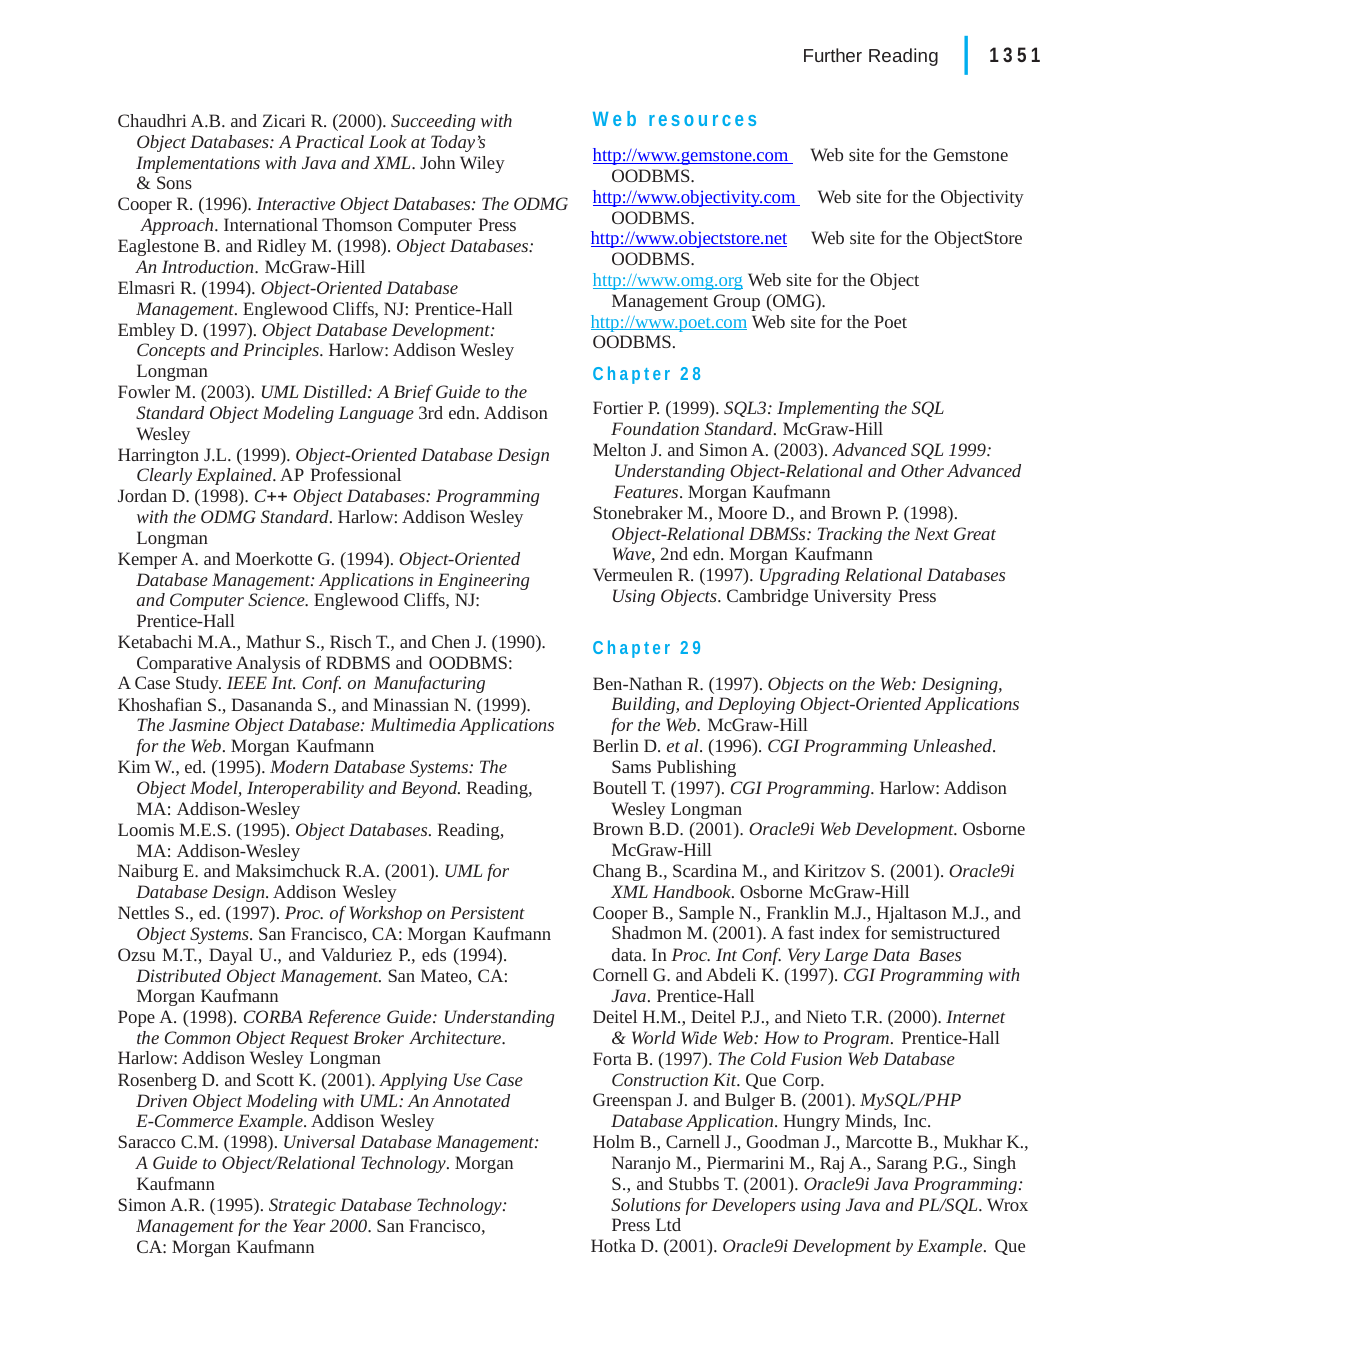

|
Further Reading	1351
Web resources
http://www.gemstone.com  OODBMS.
http://www.objectivity.com  OODBMS.
http://www.objectstore.net
Chaudhri A.B. and Zicari R. (2000). Succeeding with  Object Databases: A Practical Look at Today’s  Implementations with Java and XML. John Wiley  & Sons
Cooper R. (1996). Interactive Object Databases: The ODMG  Approach. International Thomson Computer Press
Eaglestone B. and Ridley M. (1998). Object Databases:  An Introduction. McGraw-Hill
Elmasri R. (1994). Object-Oriented Database  Management. Englewood Cliffs, NJ: Prentice-Hall
Embley D. (1997). Object Database Development:  Concepts and Principles. Harlow: Addison Wesley  Longman
Fowler M. (2003). UML Distilled: A Brief Guide to the  Standard Object Modeling Language 3rd edn. Addison  Wesley
Harrington J.L. (1999). Object-Oriented Database Design  Clearly Explained. AP Professional
Jordan D. (1998). C++ Object Databases: Programming  with the ODMG Standard. Harlow: Addison Wesley  Longman
Kemper A. and Moerkotte G. (1994). Object-Oriented  Database Management: Applications in Engineering  and Computer Science. Englewood Cliffs, NJ:  Prentice-Hall
Ketabachi M.A., Mathur S., Risch T., and Chen J. (1990).  Comparative Analysis of RDBMS and OODBMS:
A Case Study. IEEE Int. Conf. on Manufacturing
Khoshafian S., Dasananda S., and Minassian N. (1999).  The Jasmine Object Database: Multimedia Applications  for the Web. Morgan Kaufmann
Kim W., ed. (1995). Modern Database Systems: The  Object Model, Interoperability and Beyond. Reading,  MA: Addison-Wesley
Loomis M.E.S. (1995). Object Databases. Reading,  MA: Addison-Wesley
Naiburg E. and Maksimchuck R.A. (2001). UML for  Database Design. Addison Wesley
Nettles S., ed. (1997). Proc. of Workshop on Persistent  Object Systems. San Francisco, CA: Morgan Kaufmann
Ozsu M.T., Dayal U., and Valduriez P., eds (1994).  Distributed Object Management. San Mateo, CA:  Morgan Kaufmann
Pope A. (1998). CORBA Reference Guide: Understanding  the Common Object Request Broker Architecture.
Harlow: Addison Wesley Longman
Rosenberg D. and Scott K. (2001). Applying Use Case  Driven Object Modeling with UML: An Annotated  E-Commerce Example. Addison Wesley
Saracco C.M. (1998). Universal Database Management:  A Guide to Object/Relational Technology. Morgan  Kaufmann
Simon A.R. (1995). Strategic Database Technology:  Management for the Year 2000. San Francisco,  CA: Morgan Kaufmann
Web site for the Gemstone
Web site for the Objectivity
Web site for the ObjectStore
OODBMS.
http://www.omg.org Web site for the Object  Management Group (OMG).
http://www.poet.com Web site for the Poet OODBMS.
Chapter 28
Fortier P. (1999). SQL3: Implementing the SQL  Foundation Standard. McGraw-Hill
Melton J. and Simon A. (2003). Advanced SQL 1999:  Understanding Object-Relational and Other Advanced  Features. Morgan Kaufmann
Stonebraker M., Moore D., and Brown P. (1998).  Object-Relational DBMSs: Tracking the Next Great  Wave, 2nd edn. Morgan Kaufmann
Vermeulen R. (1997). Upgrading Relational Databases  Using Objects. Cambridge University Press
Chapter 29
Ben-Nathan R. (1997). Objects on the Web: Designing,  Building, and Deploying Object-Oriented Applications  for the Web. McGraw-Hill
Berlin D. et al. (1996). CGI Programming Unleashed.  Sams Publishing
Boutell T. (1997). CGI Programming. Harlow: Addison  Wesley Longman
Brown B.D. (2001). Oracle9i Web Development. Osborne  McGraw-Hill
Chang B., Scardina M., and Kiritzov S. (2001). Oracle9i  XML Handbook. Osborne McGraw-Hill
Cooper B., Sample N., Franklin M.J., Hjaltason M.J., and  Shadmon M. (2001). A fast index for semistructured  data. In Proc. Int Conf. Very Large Data Bases
Cornell G. and Abdeli K. (1997). CGI Programming with  Java. Prentice-Hall
Deitel H.M., Deitel P.J., and Nieto T.R. (2000). Internet  & World Wide Web: How to Program. Prentice-Hall
Forta B. (1997). The Cold Fusion Web Database  Construction Kit. Que Corp.
Greenspan J. and Bulger B. (2001). MySQL/PHP  Database Application. Hungry Minds, Inc.
Holm B., Carnell J., Goodman J., Marcotte B., Mukhar K.,  Naranjo M., Piermarini M., Raj A., Sarang P.G., Singh  S., and Stubbs T. (2001). Oracle9i Java Programming:  Solutions for Developers using Java and PL/SQL. Wrox  Press Ltd
Hotka D. (2001). Oracle9i Development by Example. Que